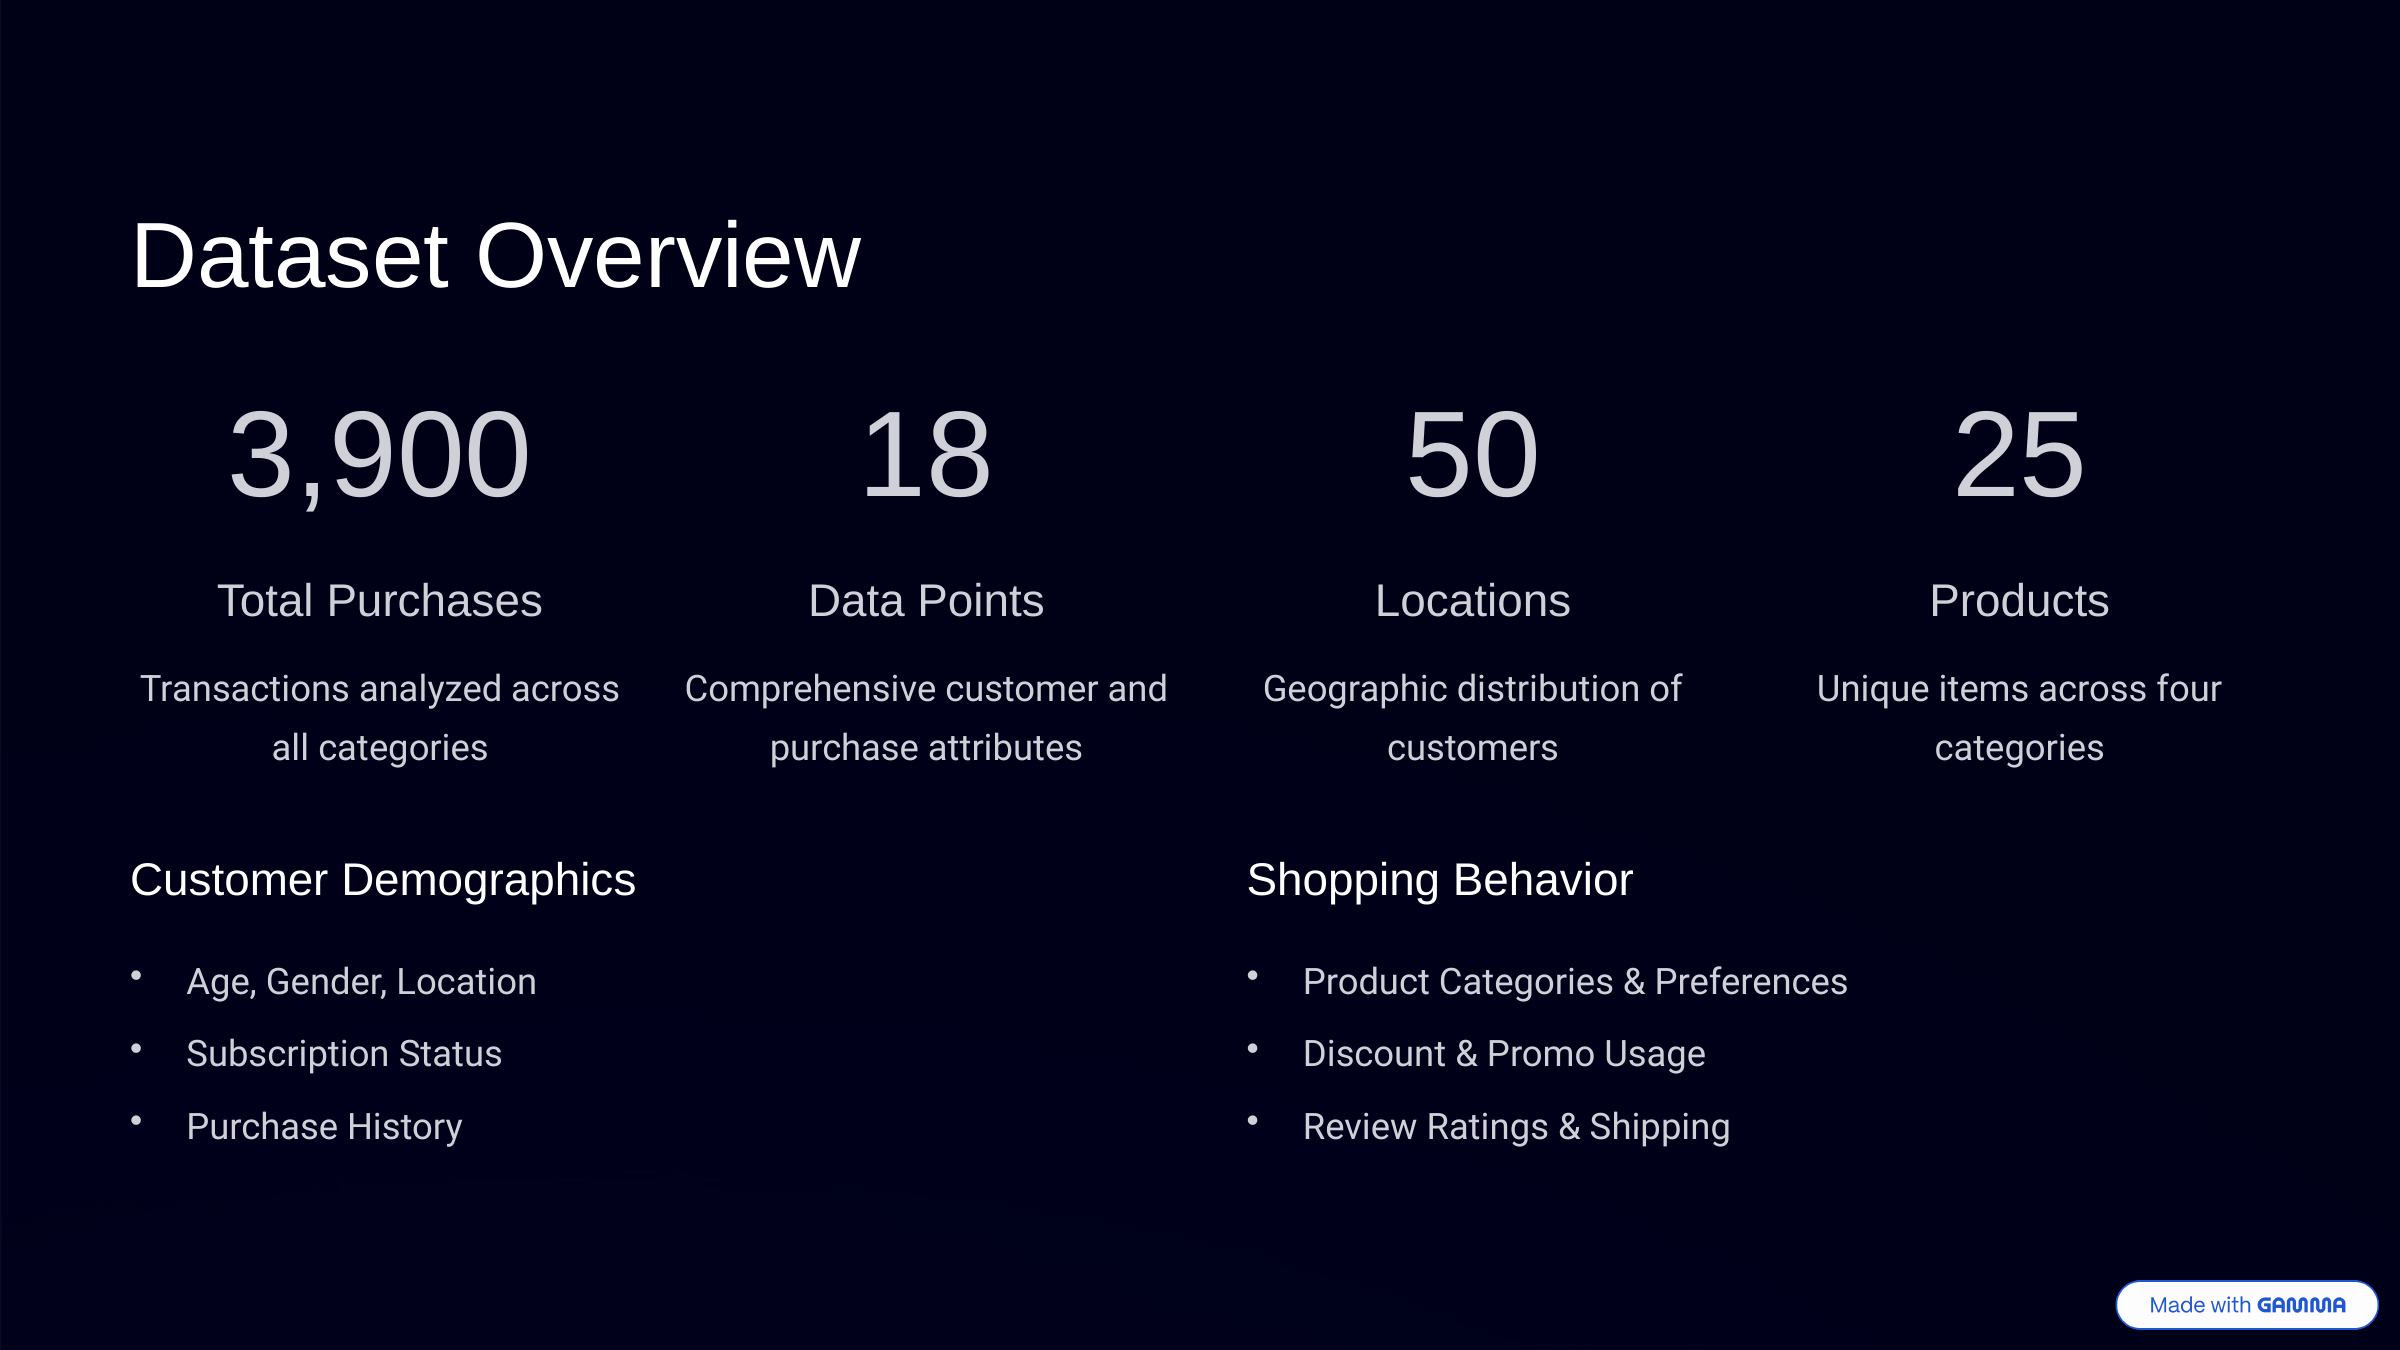

Dataset Overview
3,900
18
50
25
Total Purchases
Data Points
Locations
Products
Transactions analyzed across all categories
Comprehensive customer and purchase attributes
Geographic distribution of customers
Unique items across four categories
Customer Demographics
Shopping Behavior
Age, Gender, Location
Product Categories & Preferences
Subscription Status
Discount & Promo Usage
Purchase History
Review Ratings & Shipping